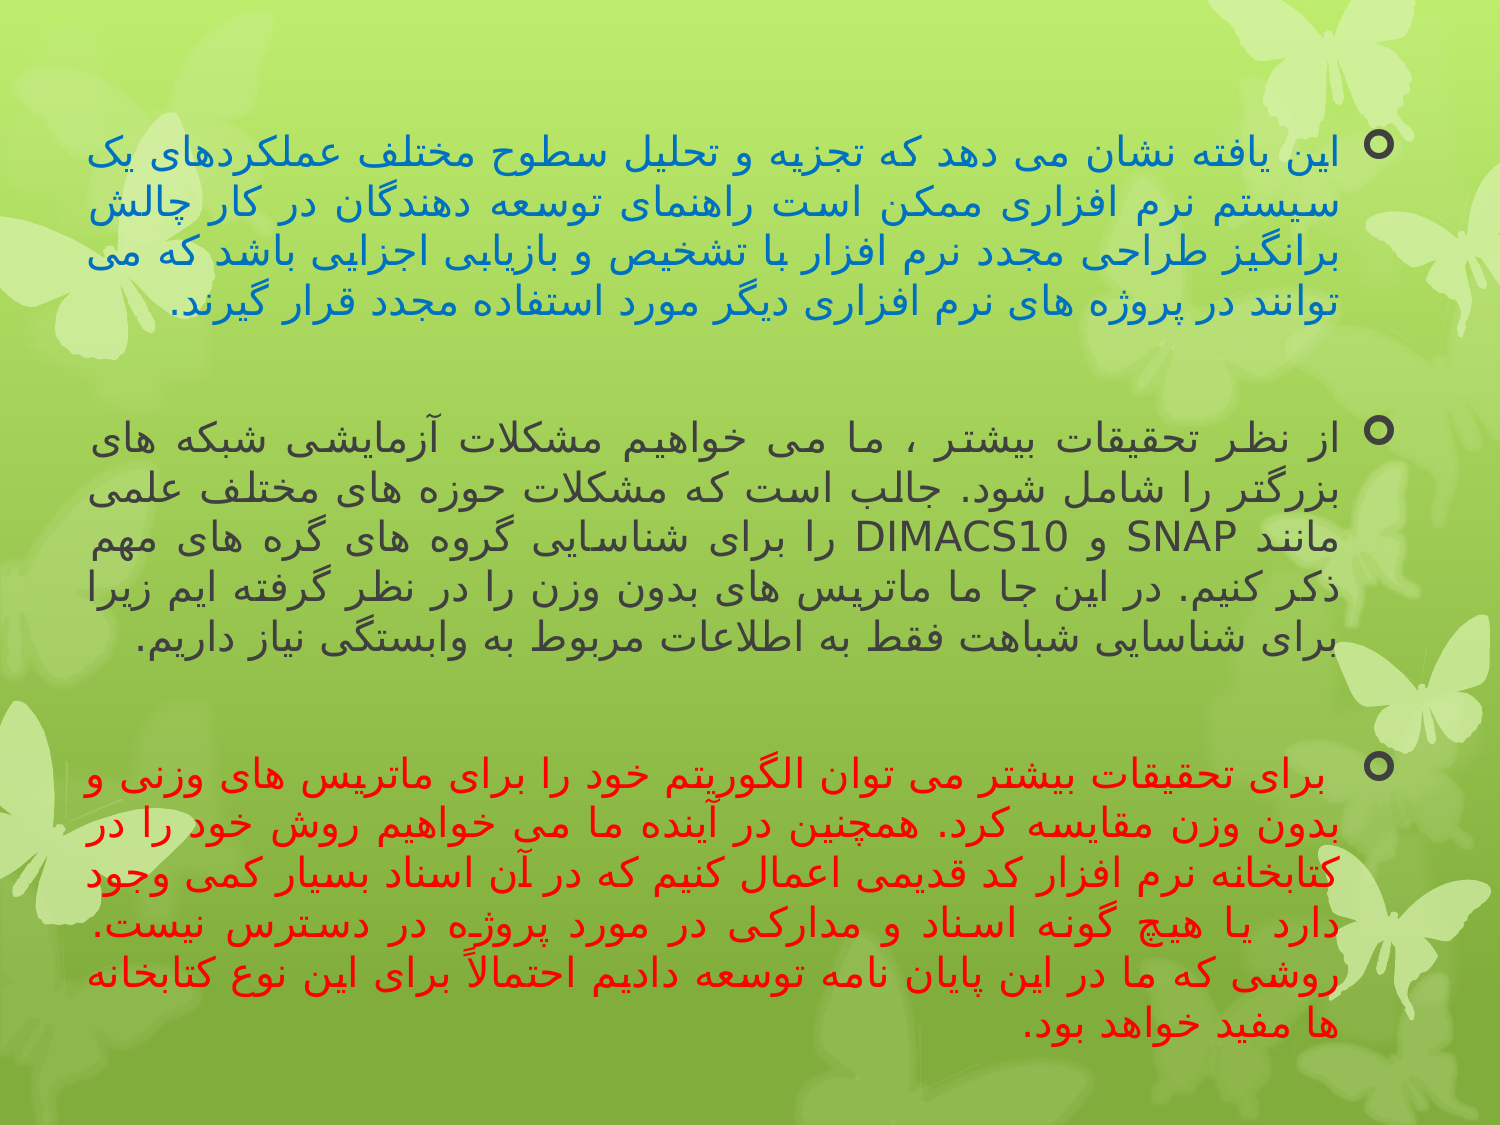

این یافته نشان می دهد که تجزیه و تحلیل سطوح مختلف عملکردهای یک سیستم نرم افزاری ممکن است راهنمای توسعه دهندگان در کار چالش برانگیز طراحی مجدد نرم افزار با تشخیص و بازیابی اجزایی باشد که می توانند در پروژه های نرم افزاری دیگر مورد استفاده مجدد قرار گیرند.

از نظر تحقیقات بیشتر ، ما می خواهیم مشکلات آزمایشی شبکه های بزرگتر را شامل شود. جالب است که مشکلات حوزه های مختلف علمی مانند SNAP و DIMACS10 را برای شناسایی گروه های گره های مهم ذکر کنیم. در این جا ما ماتریس های بدون وزن را در نظر گرفته ایم زیرا برای شناسایی شباهت فقط به اطلاعات مربوط به وابستگی نیاز داریم.

 برای تحقیقات بیشتر می توان الگوریتم خود را برای ماتریس های وزنی و بدون وزن مقایسه کرد. همچنین در آینده ما می خواهیم روش خود را در کتابخانه نرم افزار کد قدیمی اعمال کنیم که در آن اسناد بسیار کمی وجود دارد یا هیچ گونه اسناد و مدارکی در مورد پروژه در دسترس نیست. روشی که ما در این پایان نامه توسعه دادیم احتمالاً برای این نوع کتابخانه ها مفید خواهد بود.